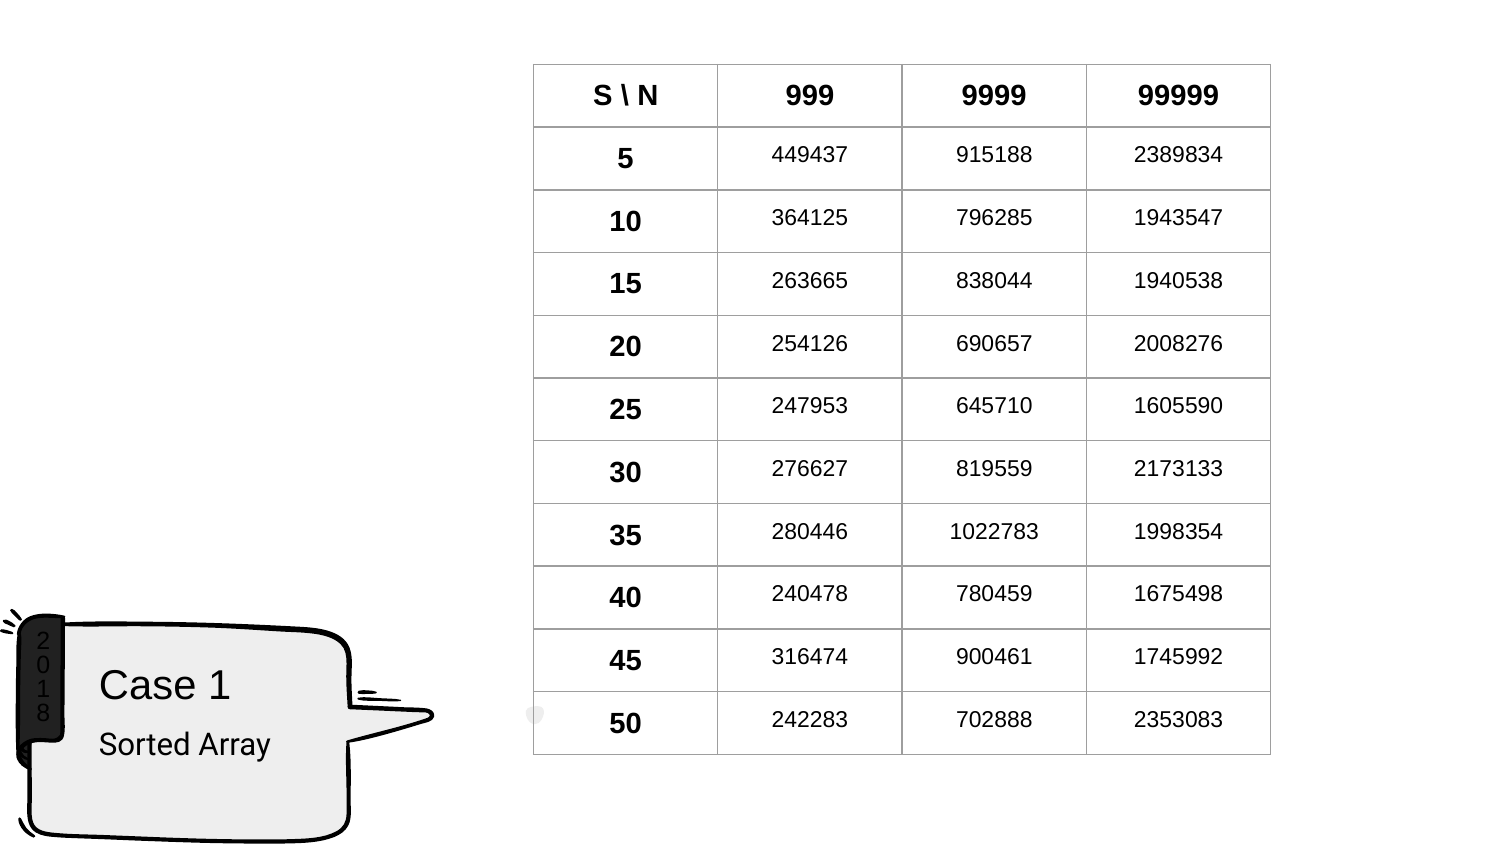

| S \ N | 999 | 9999 | 99999 |
| --- | --- | --- | --- |
| 5 | 449437 | 915188 | 2389834 |
| 10 | 364125 | 796285 | 1943547 |
| 15 | 263665 | 838044 | 1940538 |
| 20 | 254126 | 690657 | 2008276 |
| 25 | 247953 | 645710 | 1605590 |
| 30 | 276627 | 819559 | 2173133 |
| 35 | 280446 | 1022783 | 1998354 |
| 40 | 240478 | 780459 | 1675498 |
| 45 | 316474 | 900461 | 1745992 |
| 50 | 242283 | 702888 | 2353083 |

2018
Case 1
Sorted Array